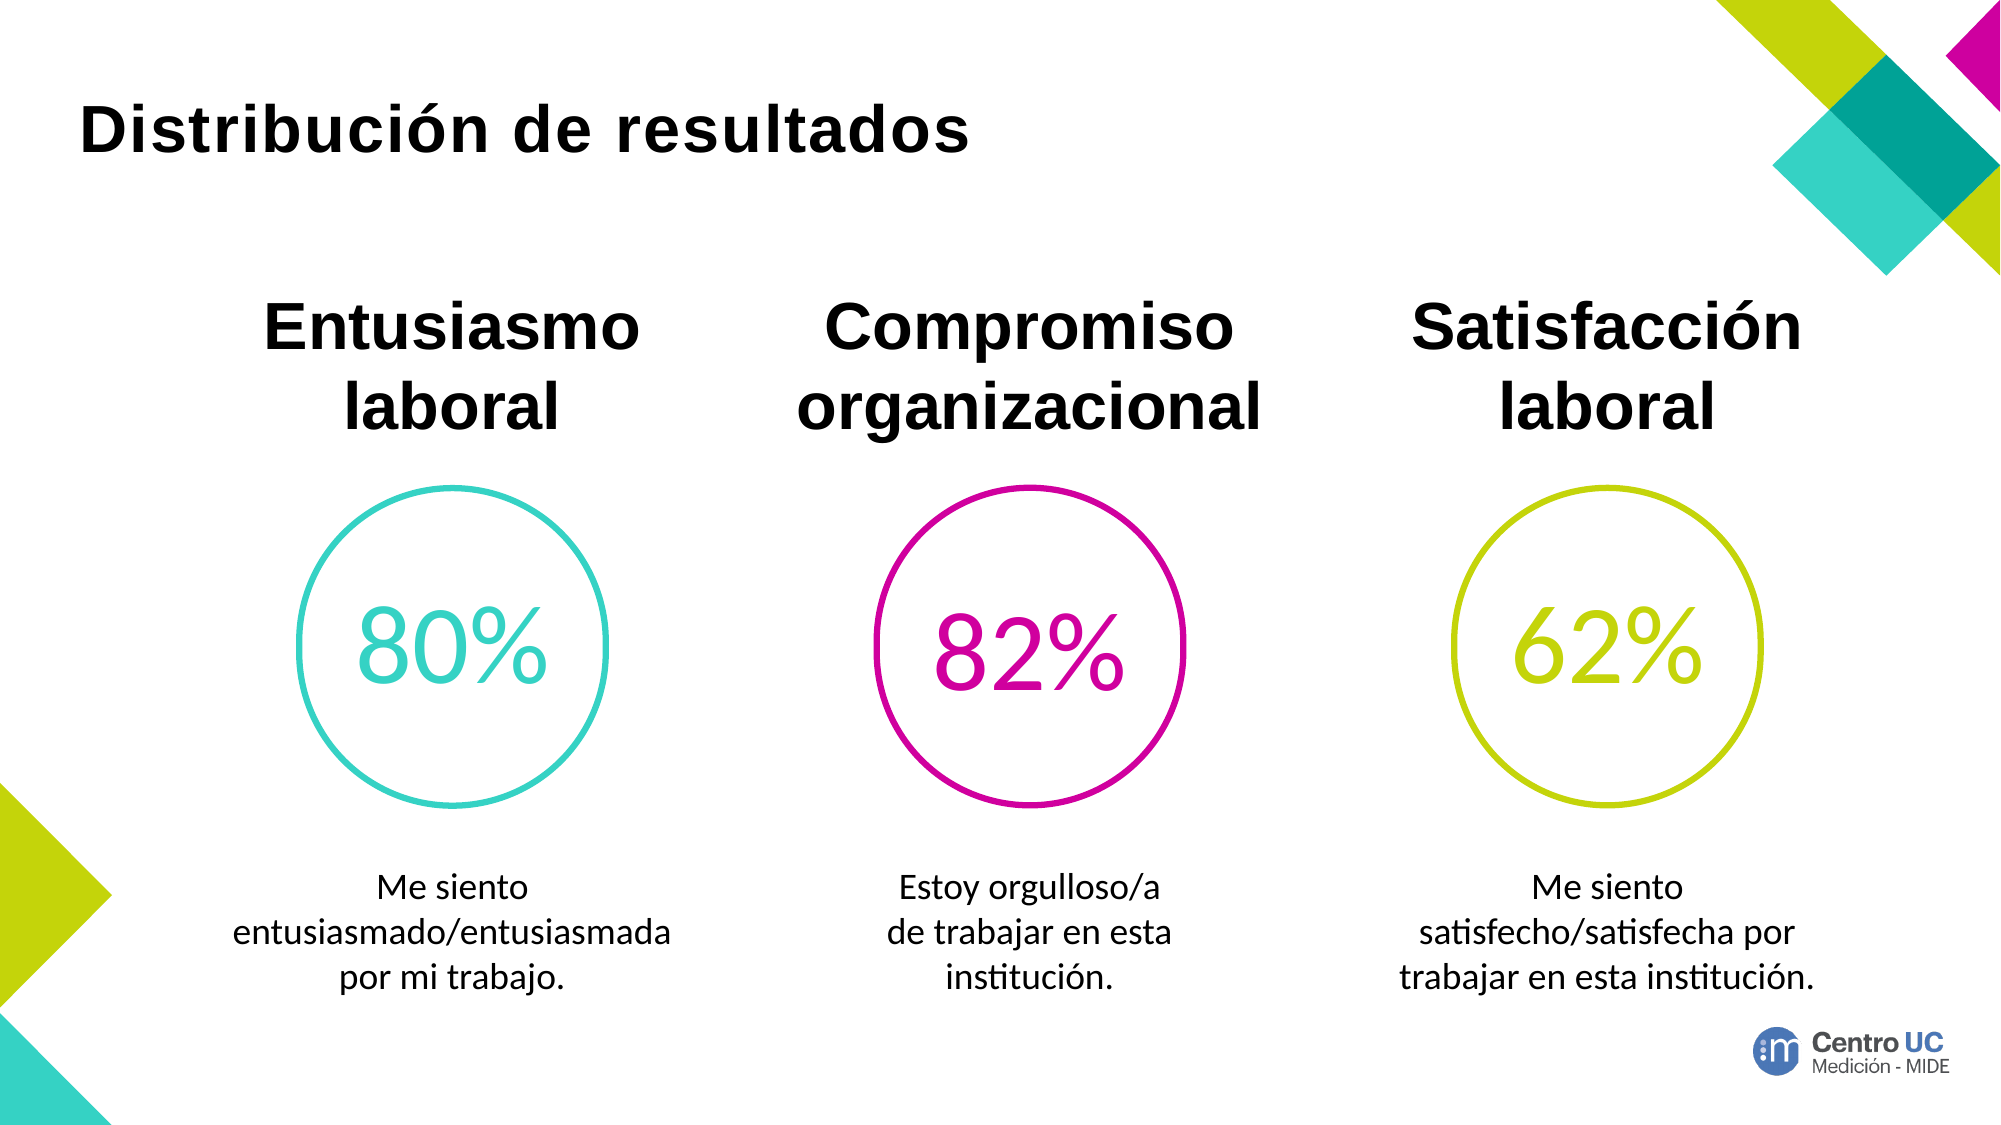

# Distribución de resultados

80%
62%
82%